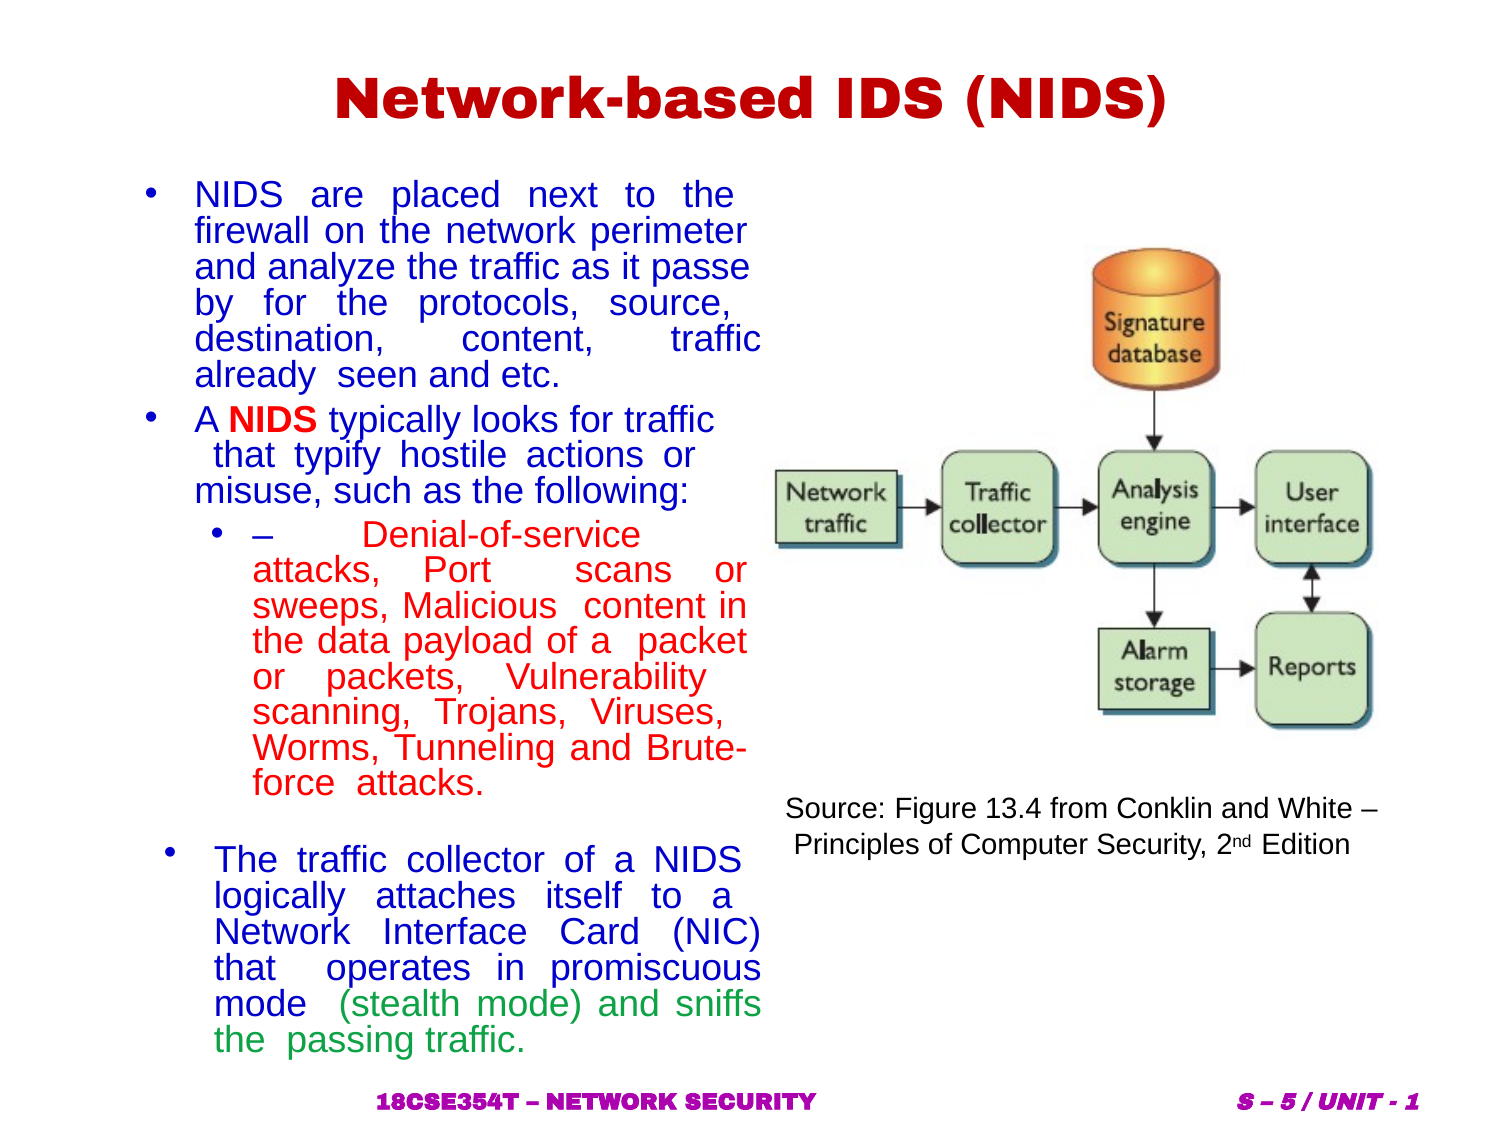

# Network-based IDS (NIDS)
NIDS are placed next to the  firewall on the network perimeter  and analyze the traffic as it passe  by for the protocols, source,  destination, content, traffic already  seen and etc.
A NIDS typically looks for traffic  that typify hostile actions or  misuse, such as the following:
–	Denial-of-service attacks, Port  scans or sweeps, Malicious  content in the data payload of a  packet or packets, Vulnerability  scanning, Trojans, Viruses,  Worms, Tunneling and Brute-force  attacks.

Source: Figure 13.4 from Conklin and White –  Principles of Computer Security, 2nd Edition
The traffic collector of a NIDS  logically attaches itself to a  Network Interface Card (NIC) that  operates in promiscuous mode  (stealth mode) and sniffs the  passing traffic.
                                18CSE354T – NETWORK SECURITY                                                      S – 5 / UNIT - 1